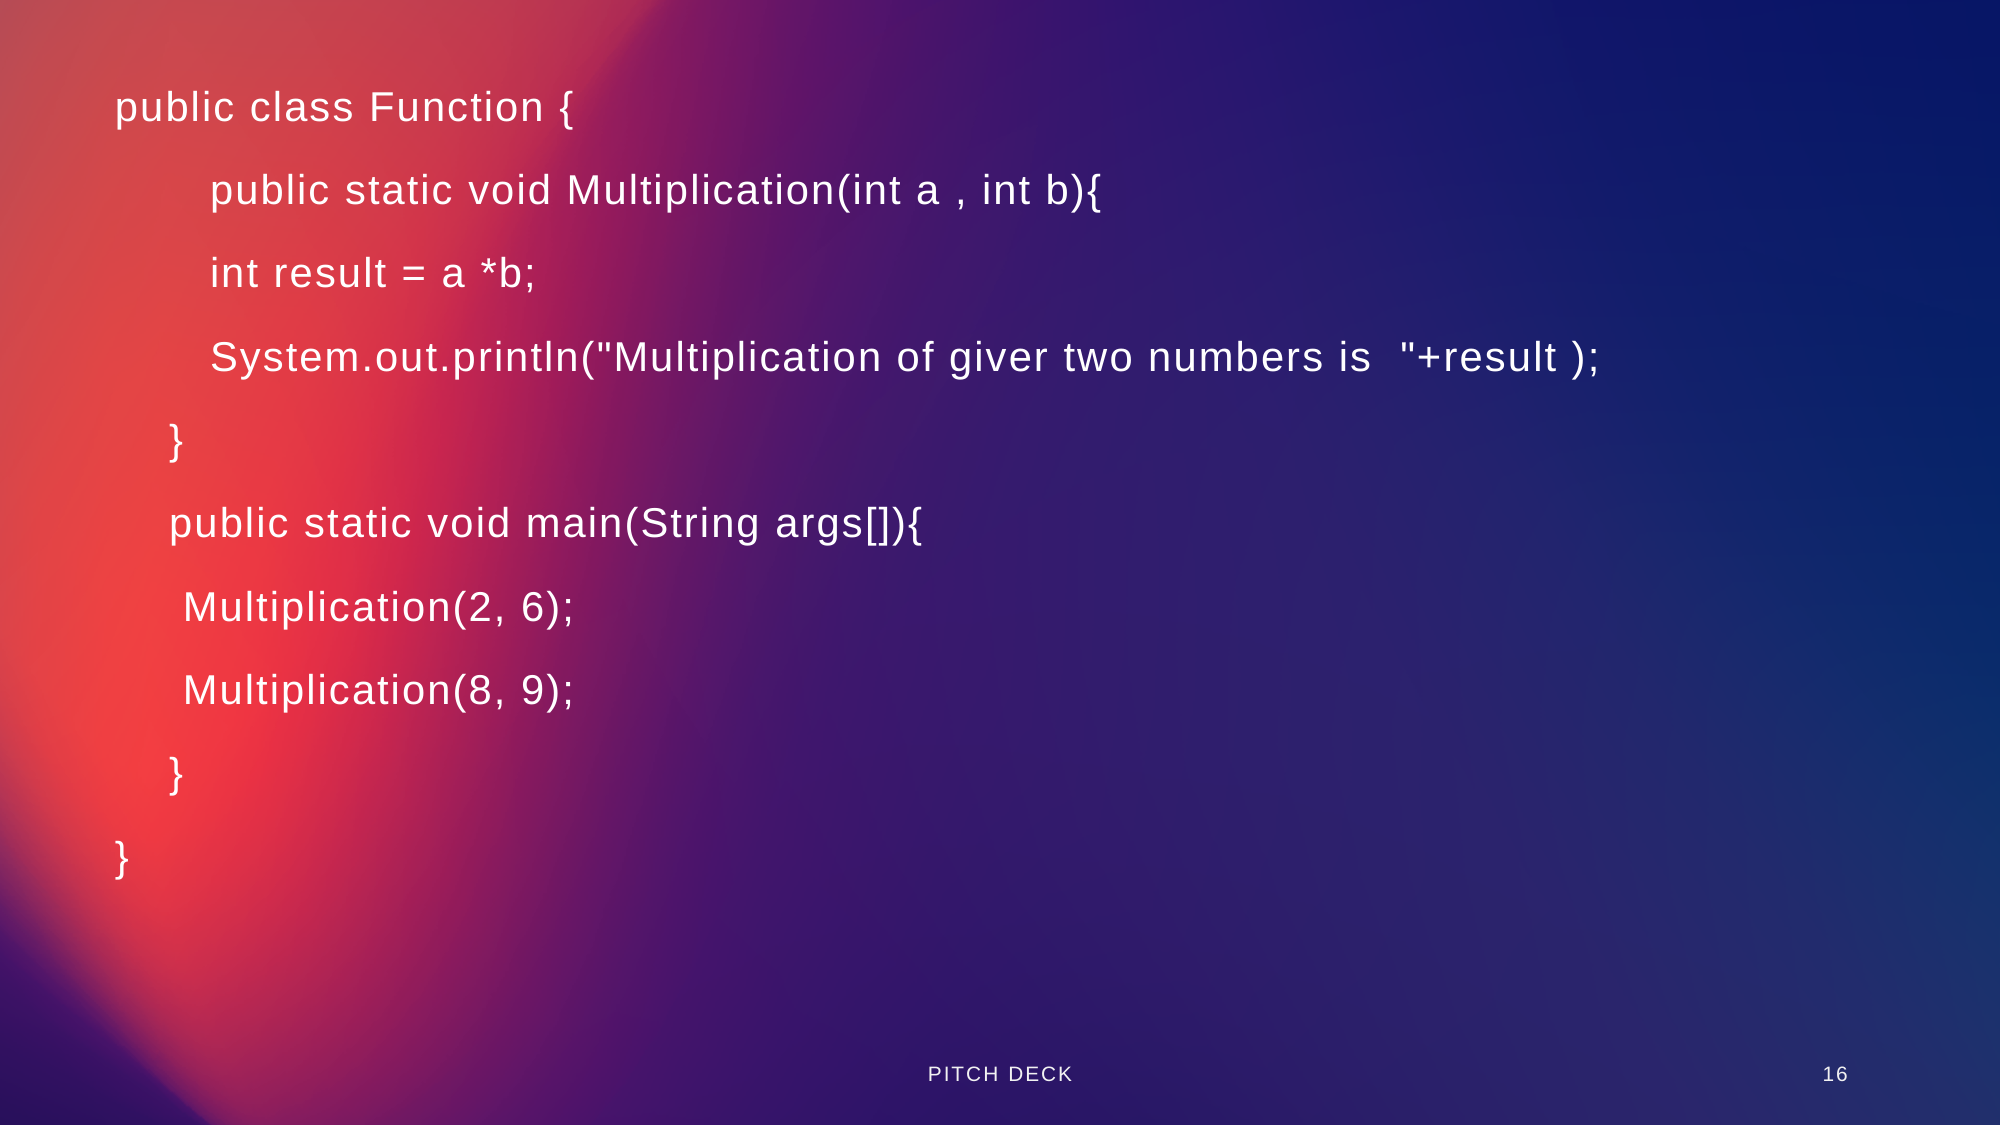

public class Function {
       public static void Multiplication(int a , int b){
       int result = a *b;
       System.out.println("Multiplication of giver two numbers is  "+result );
    }
    public static void main(String args[]){
     Multiplication(2, 6);
     Multiplication(8, 9);
    }
}

PITCH DECK
16